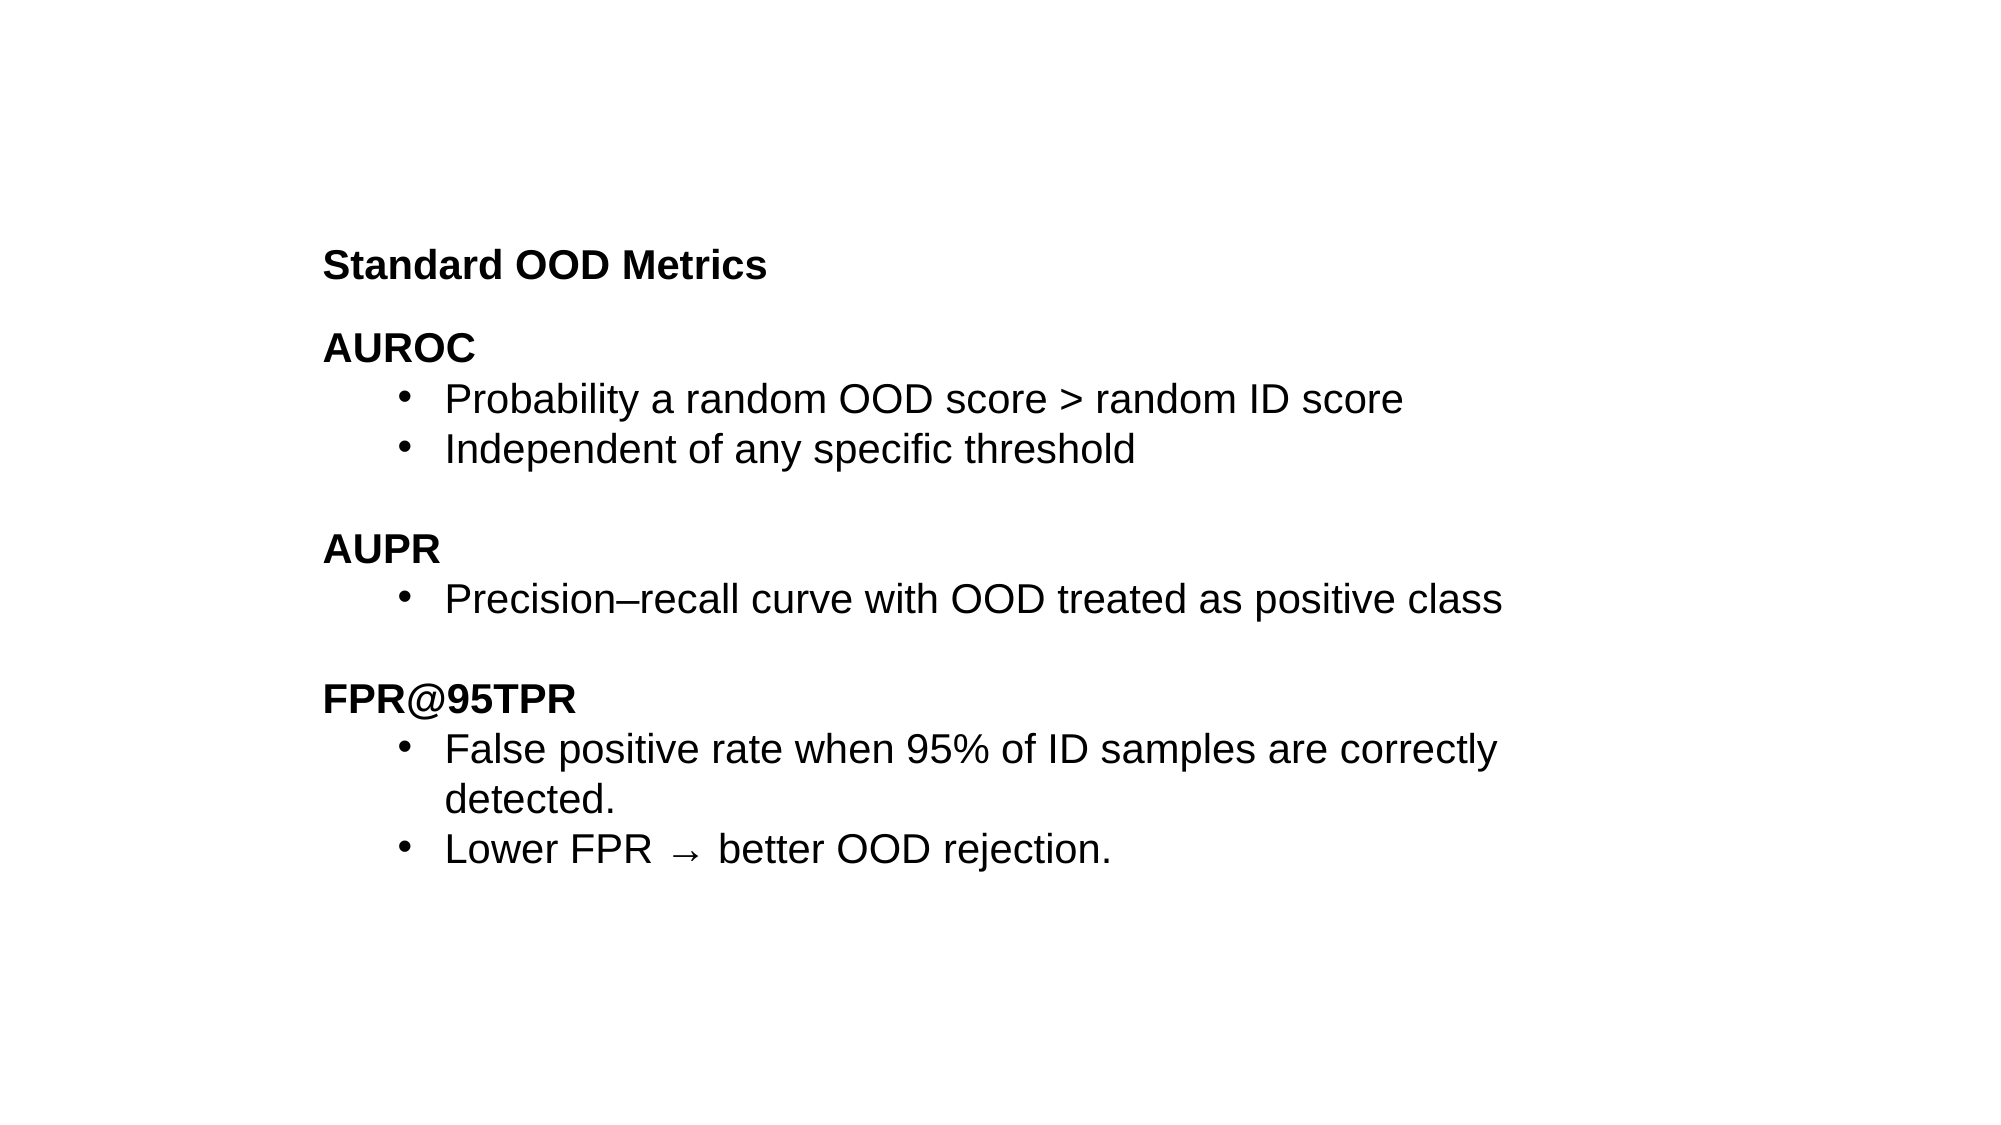

Standard OOD Metrics
AUROC
Probability a random OOD score > random ID score
Independent of any specific threshold
AUPR
Precision–recall curve with OOD treated as positive class

FPR@95TPR
False positive rate when 95% of ID samples are correctly detected.
Lower FPR → better OOD rejection.